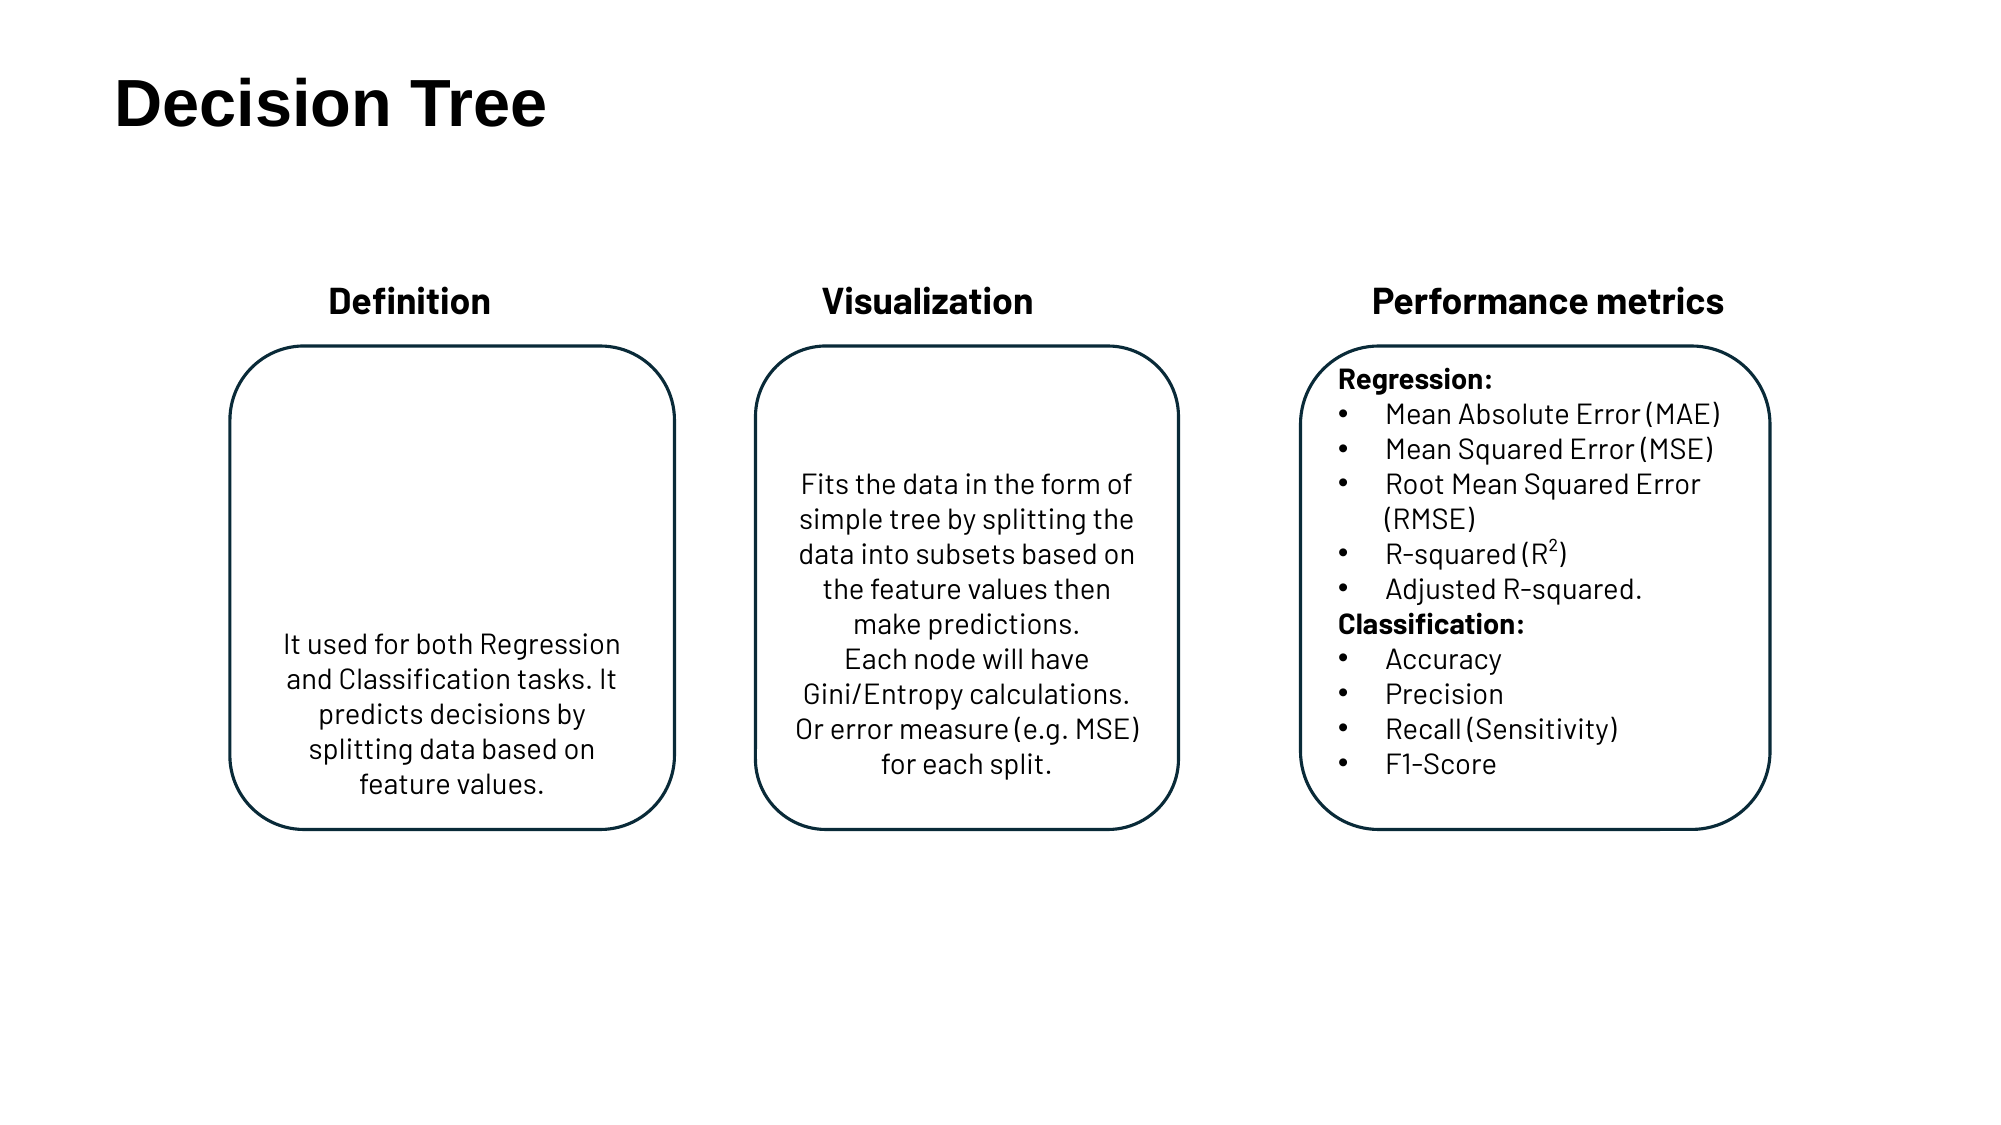

Decision Tree

Definition
Visualization
Performance metrics

Fits the data in the form of simple tree by splitting the data into subsets based on the feature values then make predictions.
Each node will have Gini/Entropy calculations. Or error measure (e.g. MSE) for each split.

It used for both Regression and Classification tasks. It predicts decisions by splitting data based on feature values.

Regression:
Mean Absolute Error (MAE)
Mean Squared Error (MSE)
Root Mean Squared Error (RMSE)
R-squared (R²)
Adjusted R-squared.
Classification:
Accuracy
Precision
Recall (Sensitivity)
F1-Score